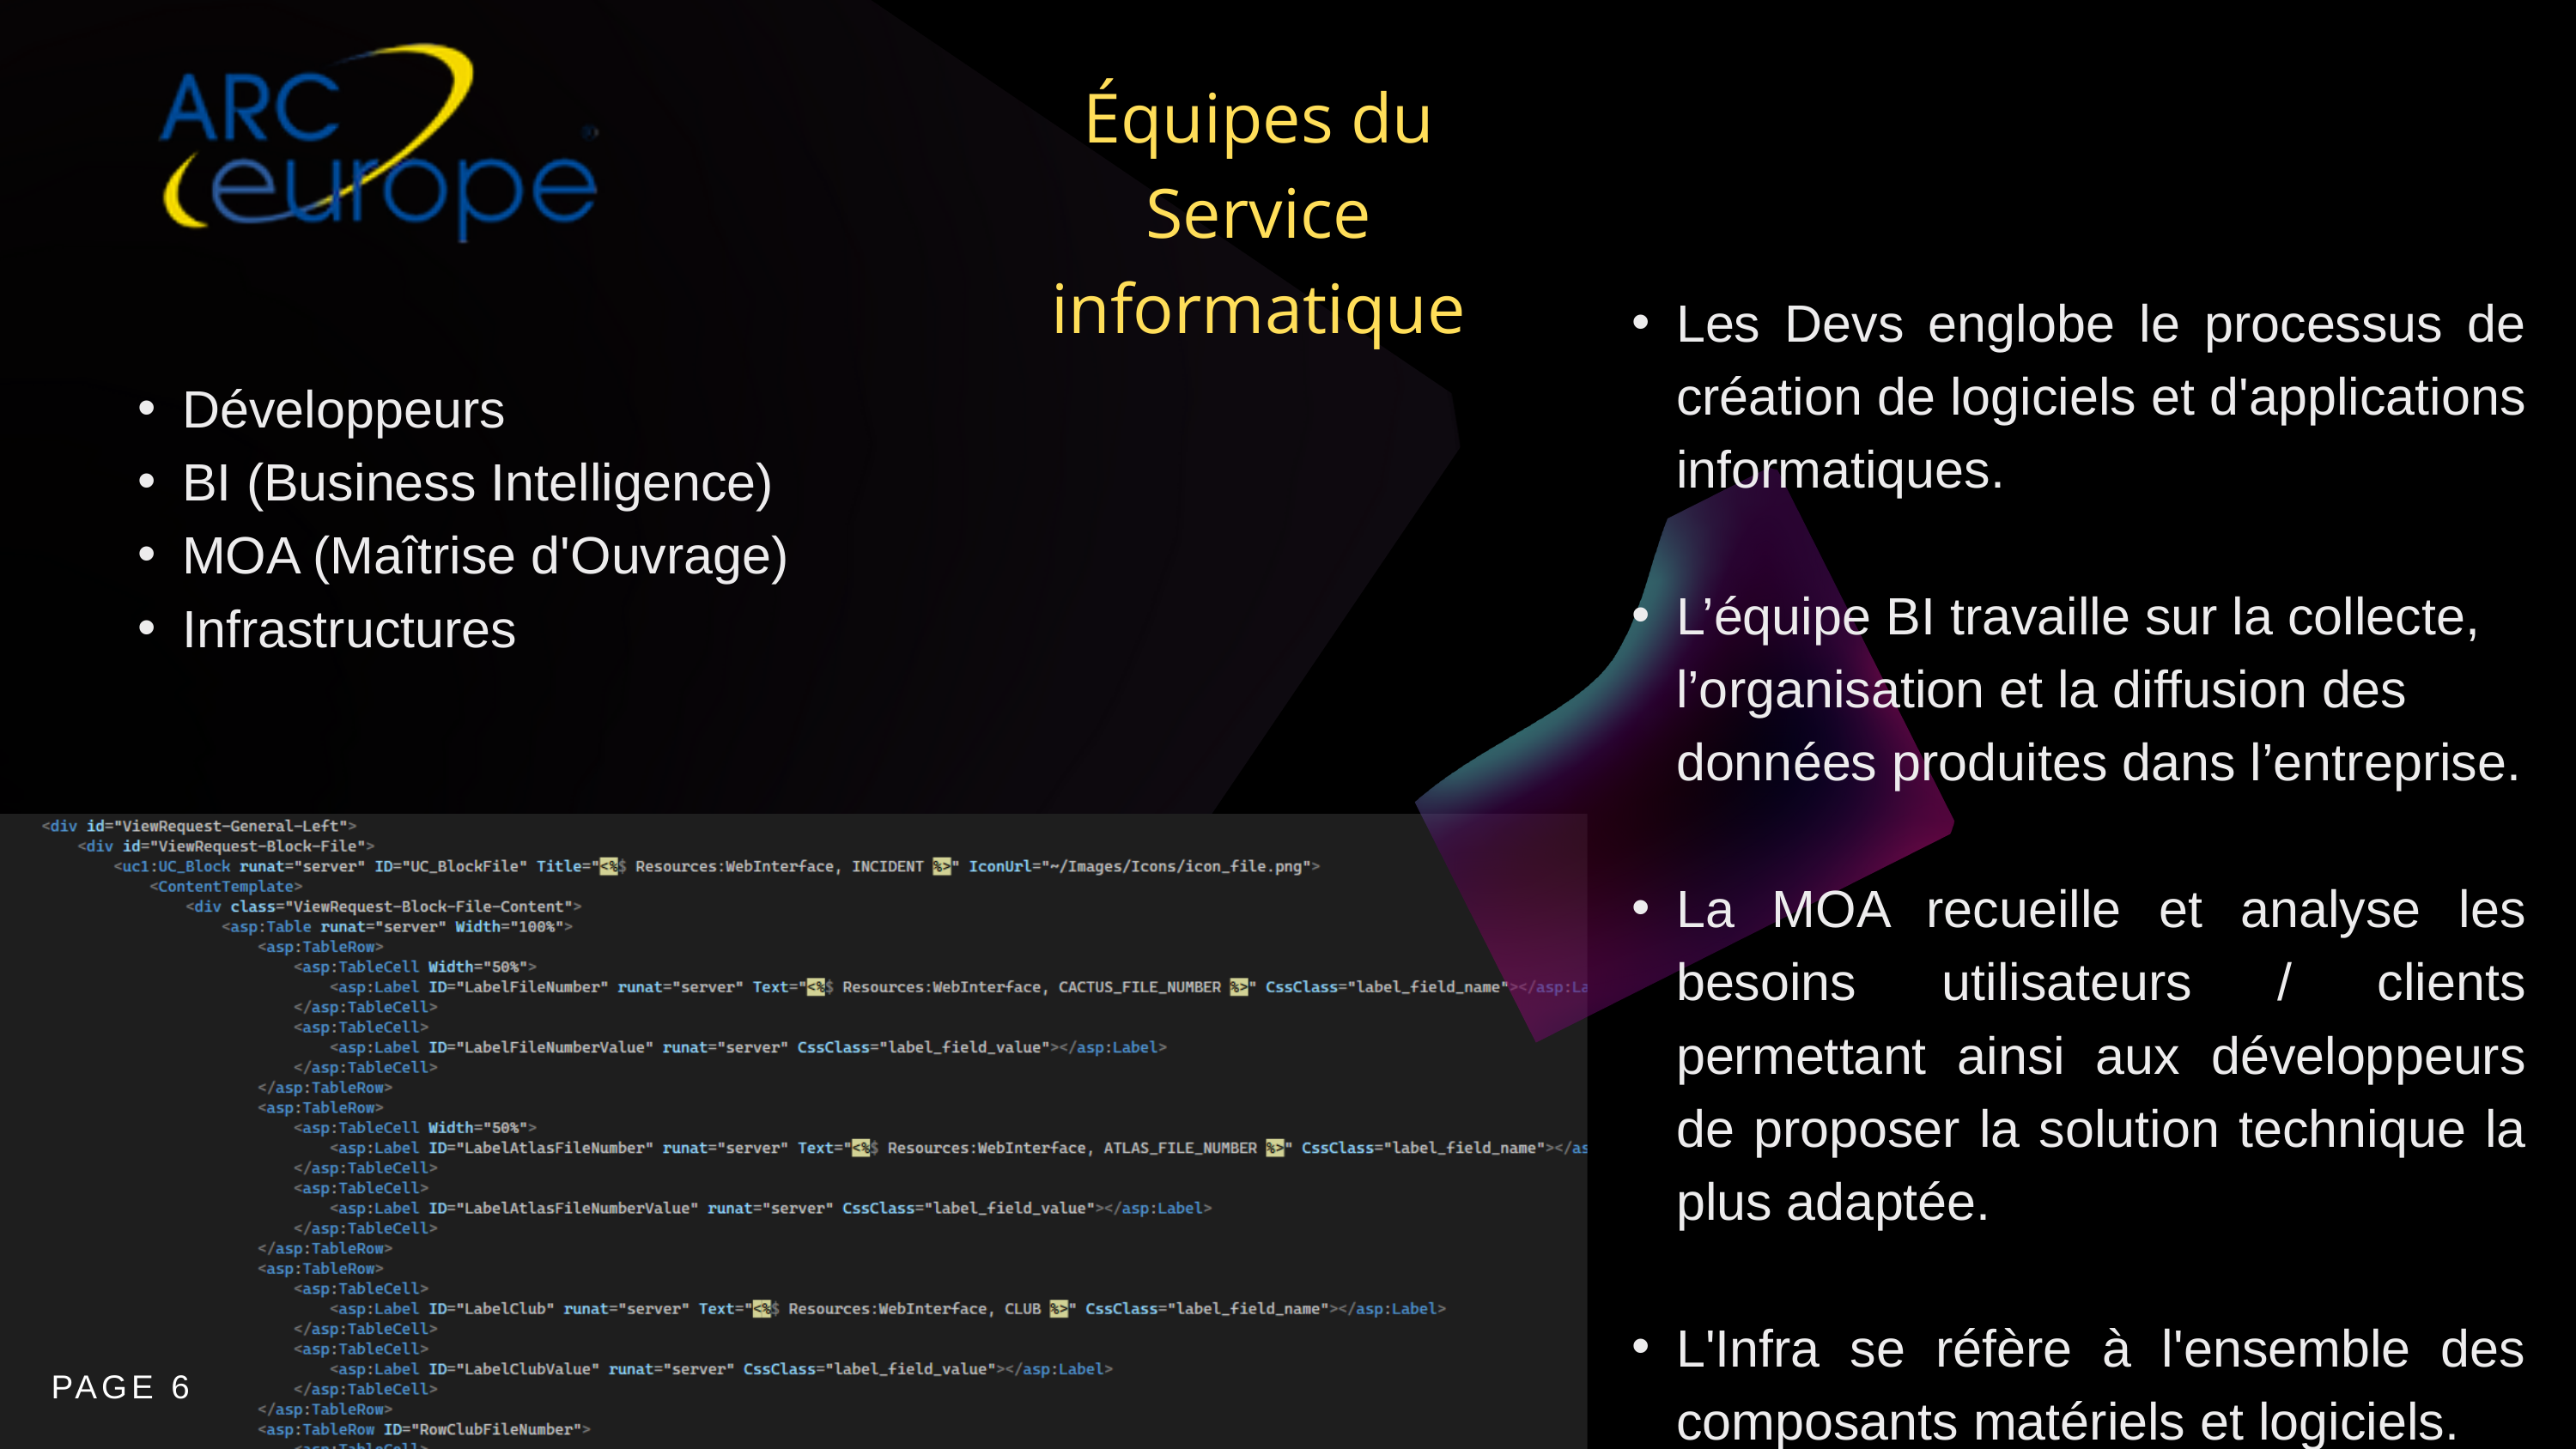

Équipes du
Service informatique
Les Devs englobe le processus de création de logiciels et d'applications informatiques.

L’équipe BI travaille sur la collecte, l’organisation et la diffusion des données produites dans l’entreprise.

La MOA recueille et analyse les besoins utilisateurs / clients permettant ainsi aux développeurs de proposer la solution technique la plus adaptée.

L'Infra se réfère à l'ensemble des composants matériels et logiciels.

Développeurs
BI (Business Intelligence)
MOA (Maîtrise d'Ouvrage)
Infrastructures

PAGE 6